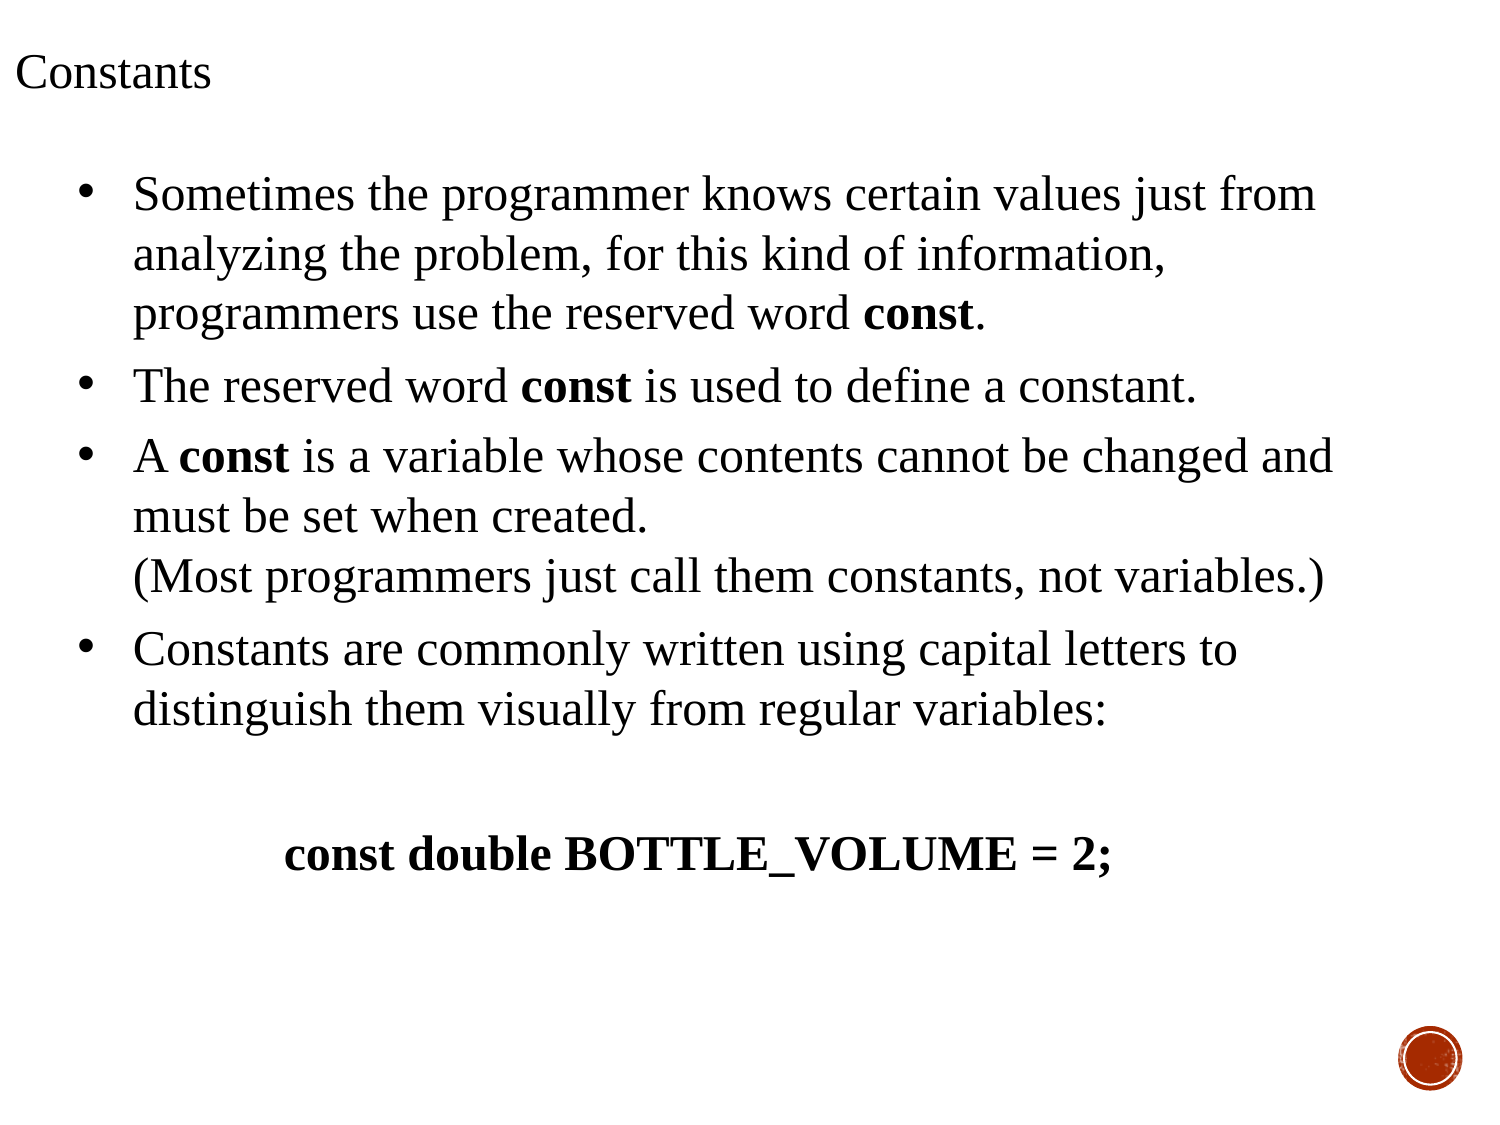

Constants
Sometimes the programmer knows certain values just from analyzing the problem, for this kind of information, programmers use the reserved word const.
The reserved word const is used to define a constant.
A const is a variable whose contents cannot be changed and must be set when created.
(Most programmers just call them constants, not variables.)
Constants are commonly written using capital letters to distinguish them visually from regular variables:

		const double BOTTLE_VOLUME = 2;